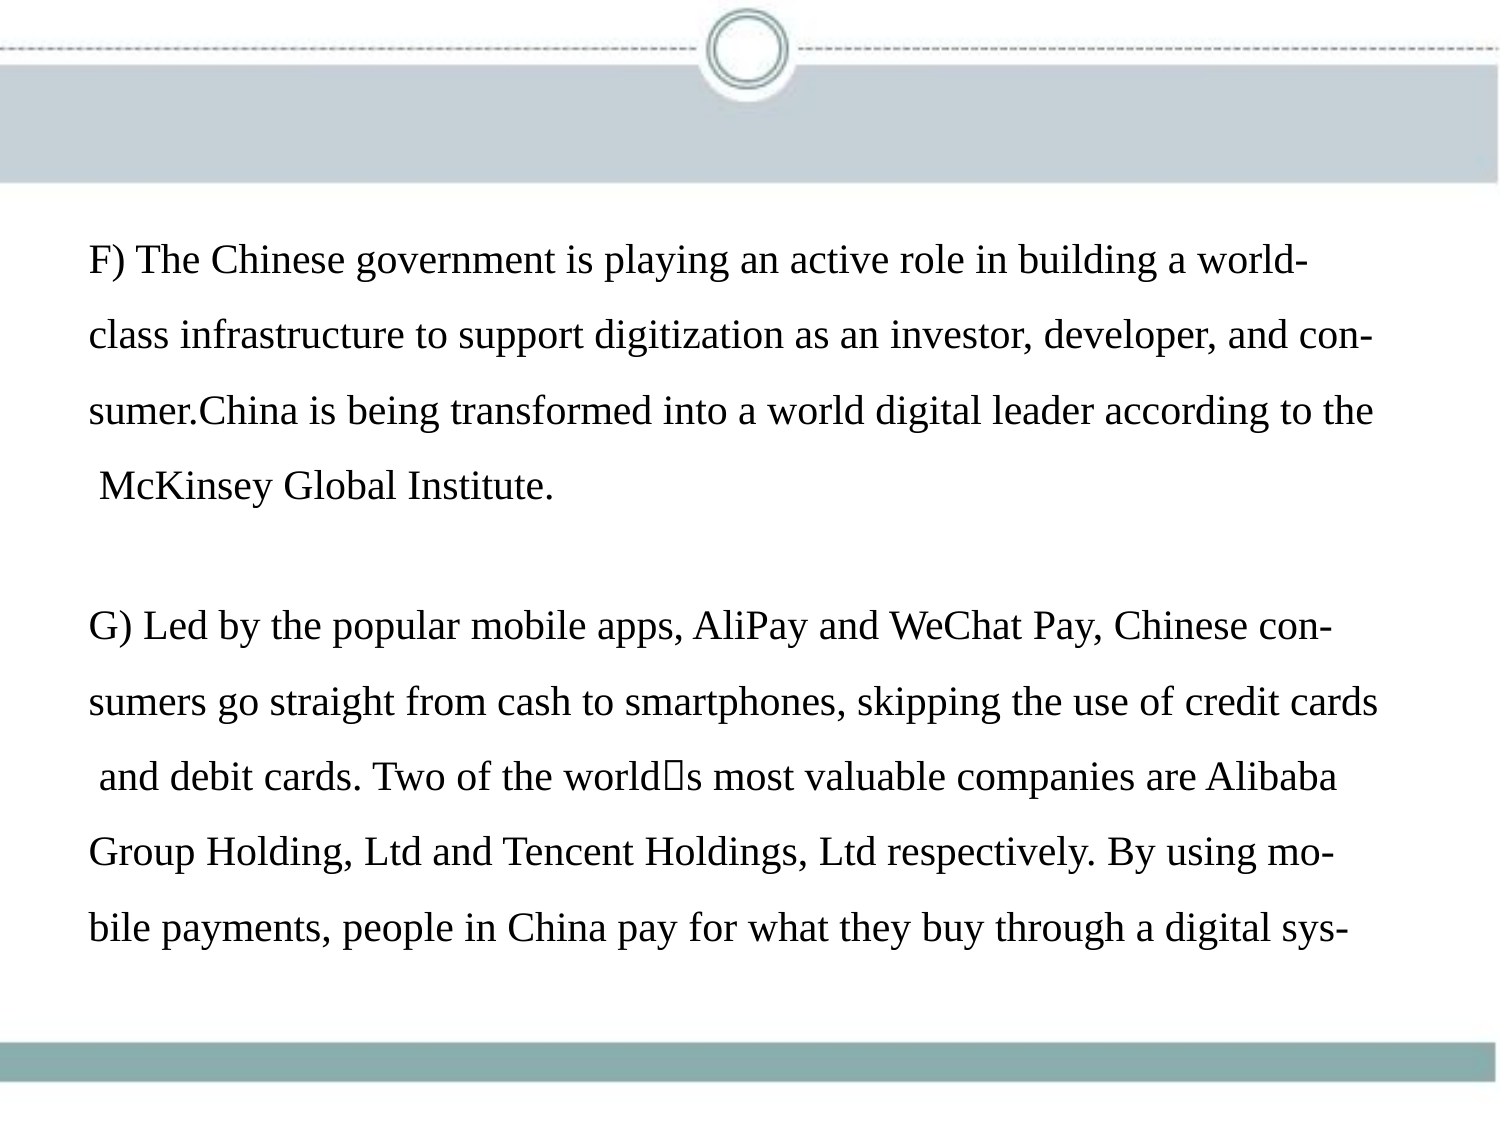

F) The Chinese government is playing an active role in building a world-
class infrastructure to support digitization as an investor, developer, and con-
sumer.China is being transformed into a world digital leader according to the
 McKinsey Global Institute.
G) Led by the popular mobile apps, AliPay and WeChat Pay, Chinese con-
sumers go straight from cash to smartphones, skipping the use of credit cards
 and debit cards. Two of the world􀆳s most valuable companies are Alibaba
Group Holding, Ltd and Tencent Holdings, Ltd respectively. By using mo-
bile payments, people in China pay for what they buy through a digital sys-